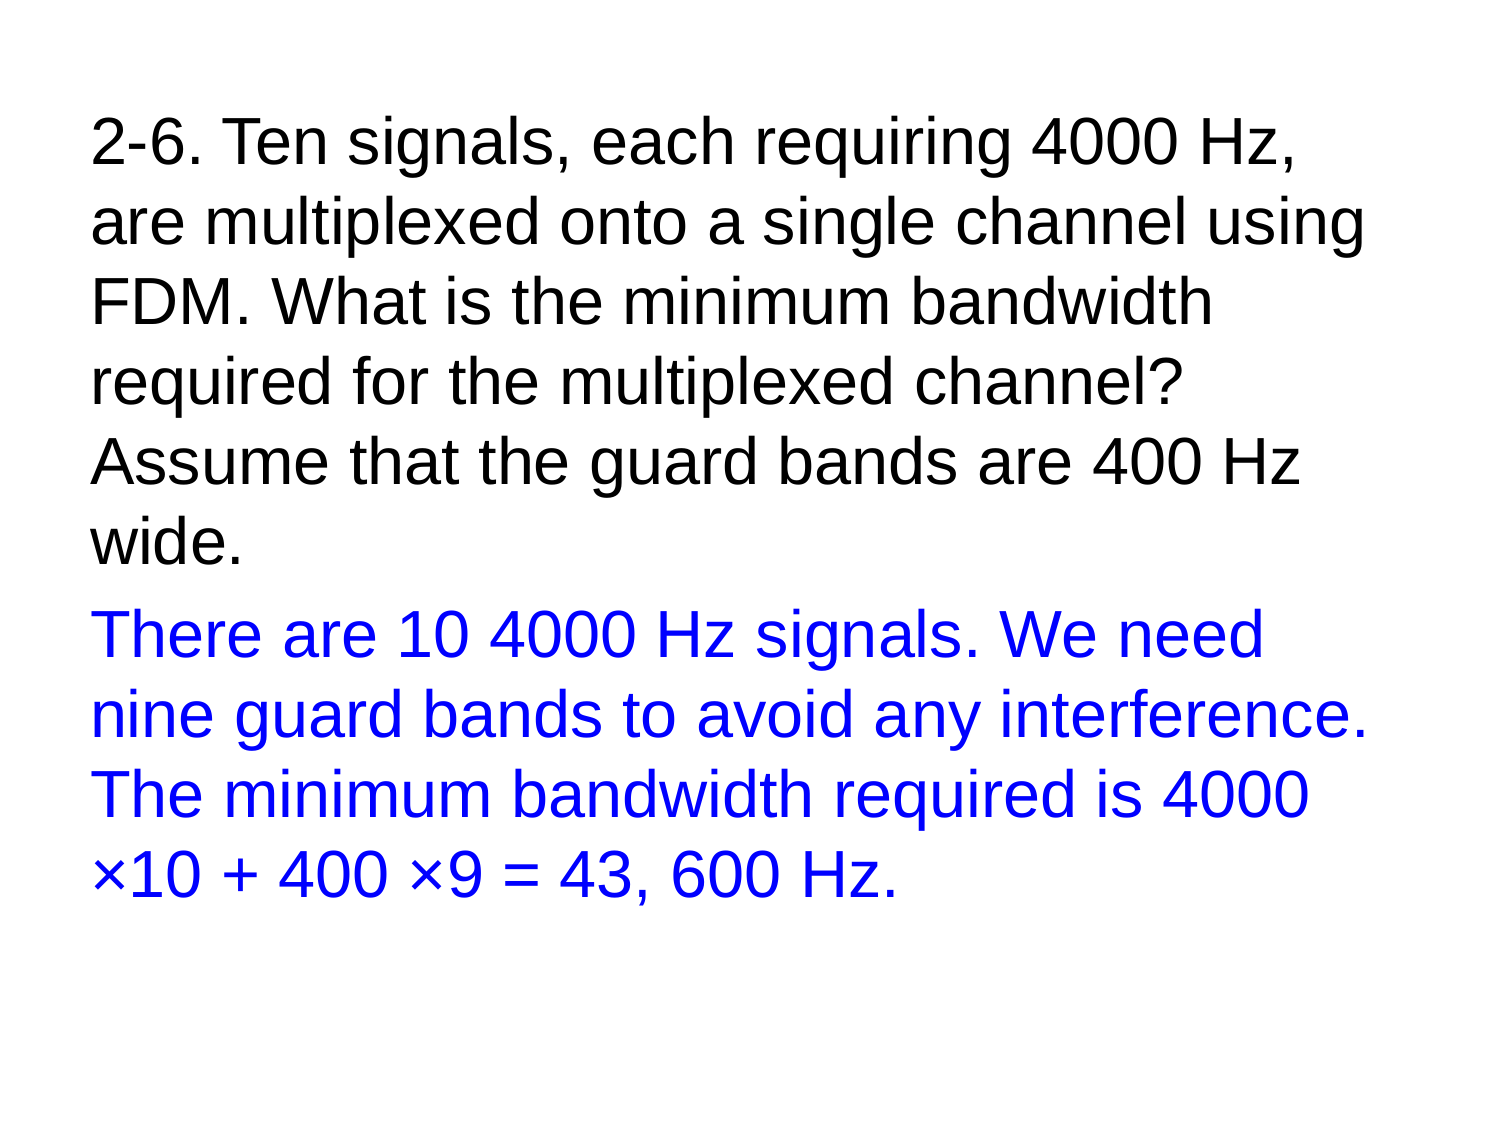

2-6. Ten signals, each requiring 4000 Hz, are multiplexed onto a single channel using FDM. What is the minimum bandwidth required for the multiplexed channel? Assume that the guard bands are 400 Hz wide.
There are 10 4000 Hz signals. We need nine guard bands to avoid any interference. The minimum bandwidth required is 4000 ×10 + 400 ×9 = 43, 600 Hz.